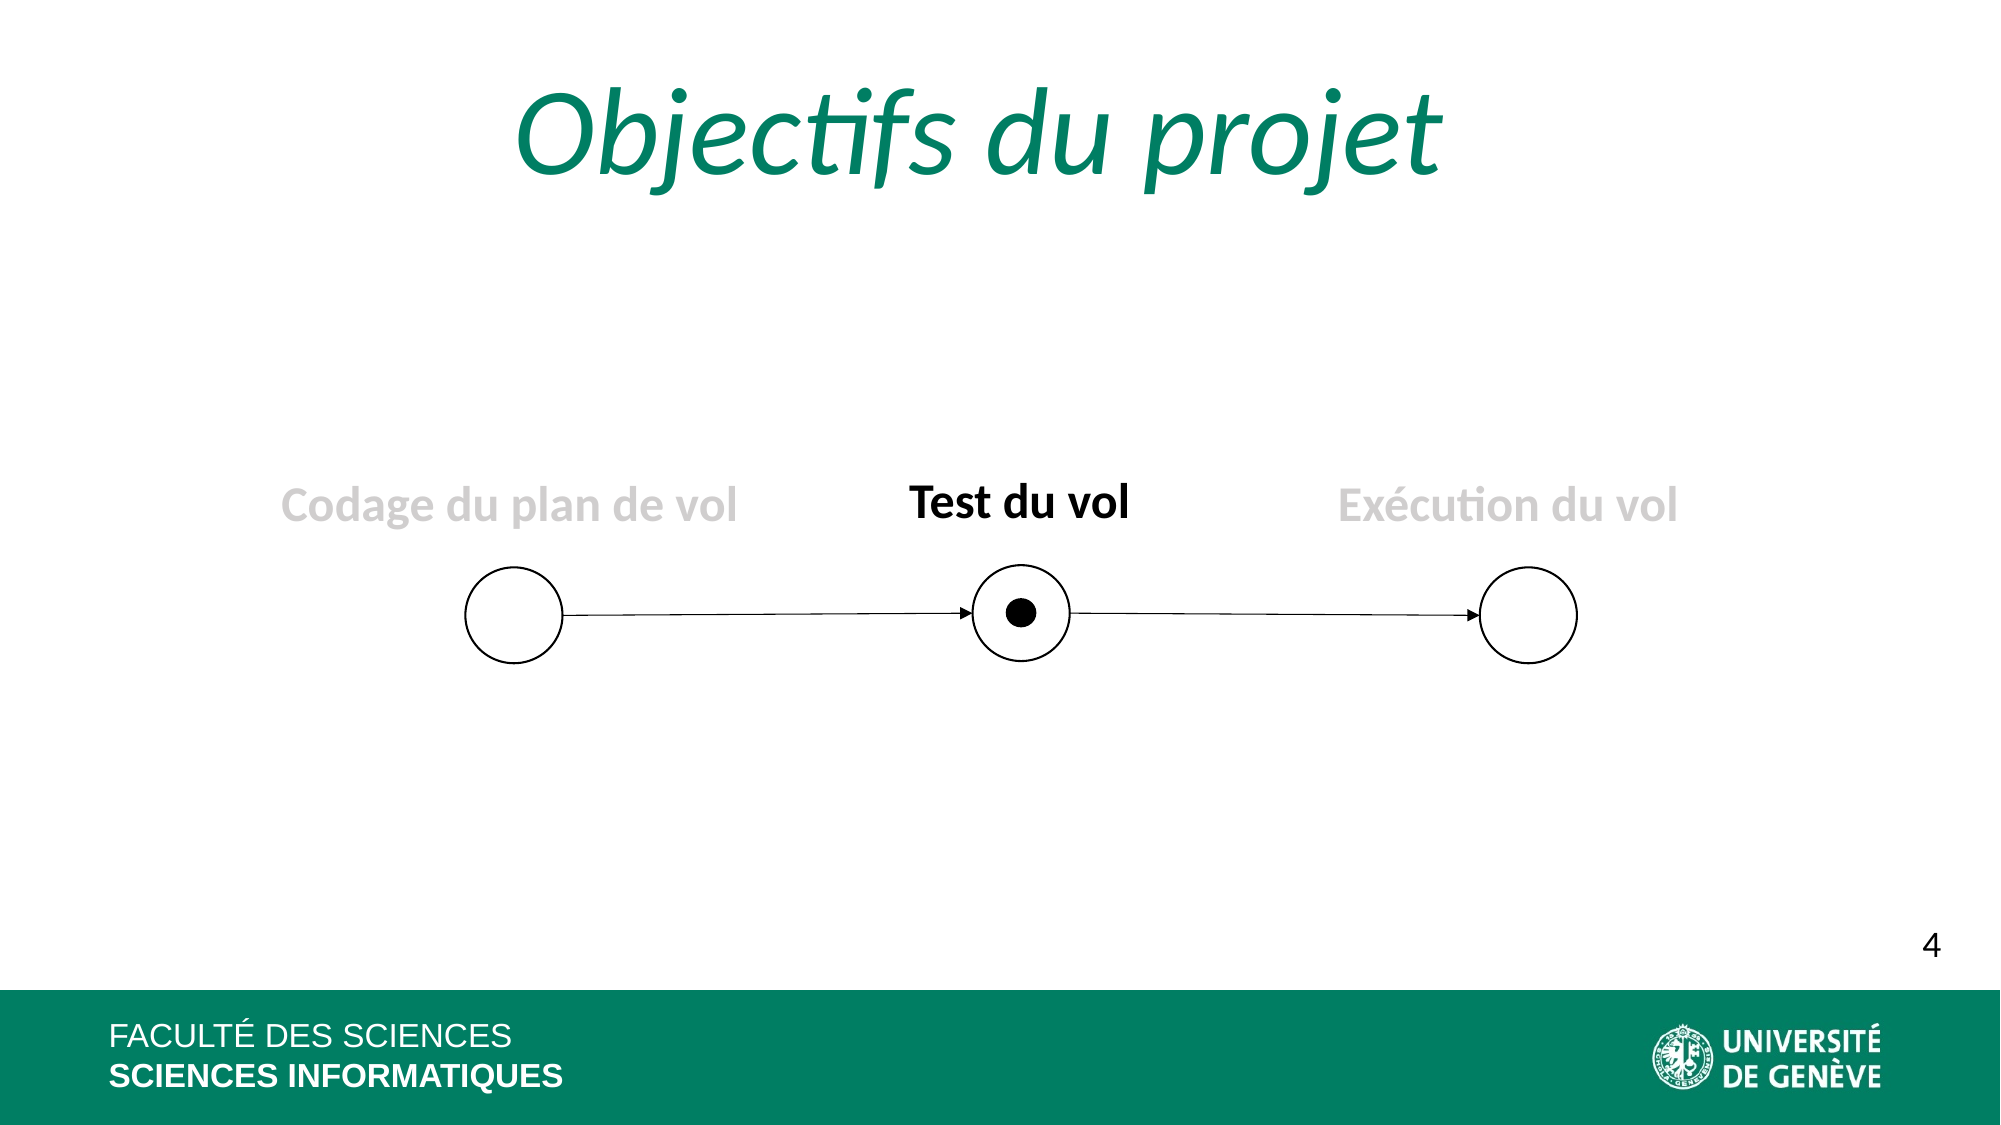

Objectifs du projet

Test du vol
Codage du plan de vol

Exécution du vol

4
FACULTÉ DES SCIENCES
SCIENCES INFORMATIQUES